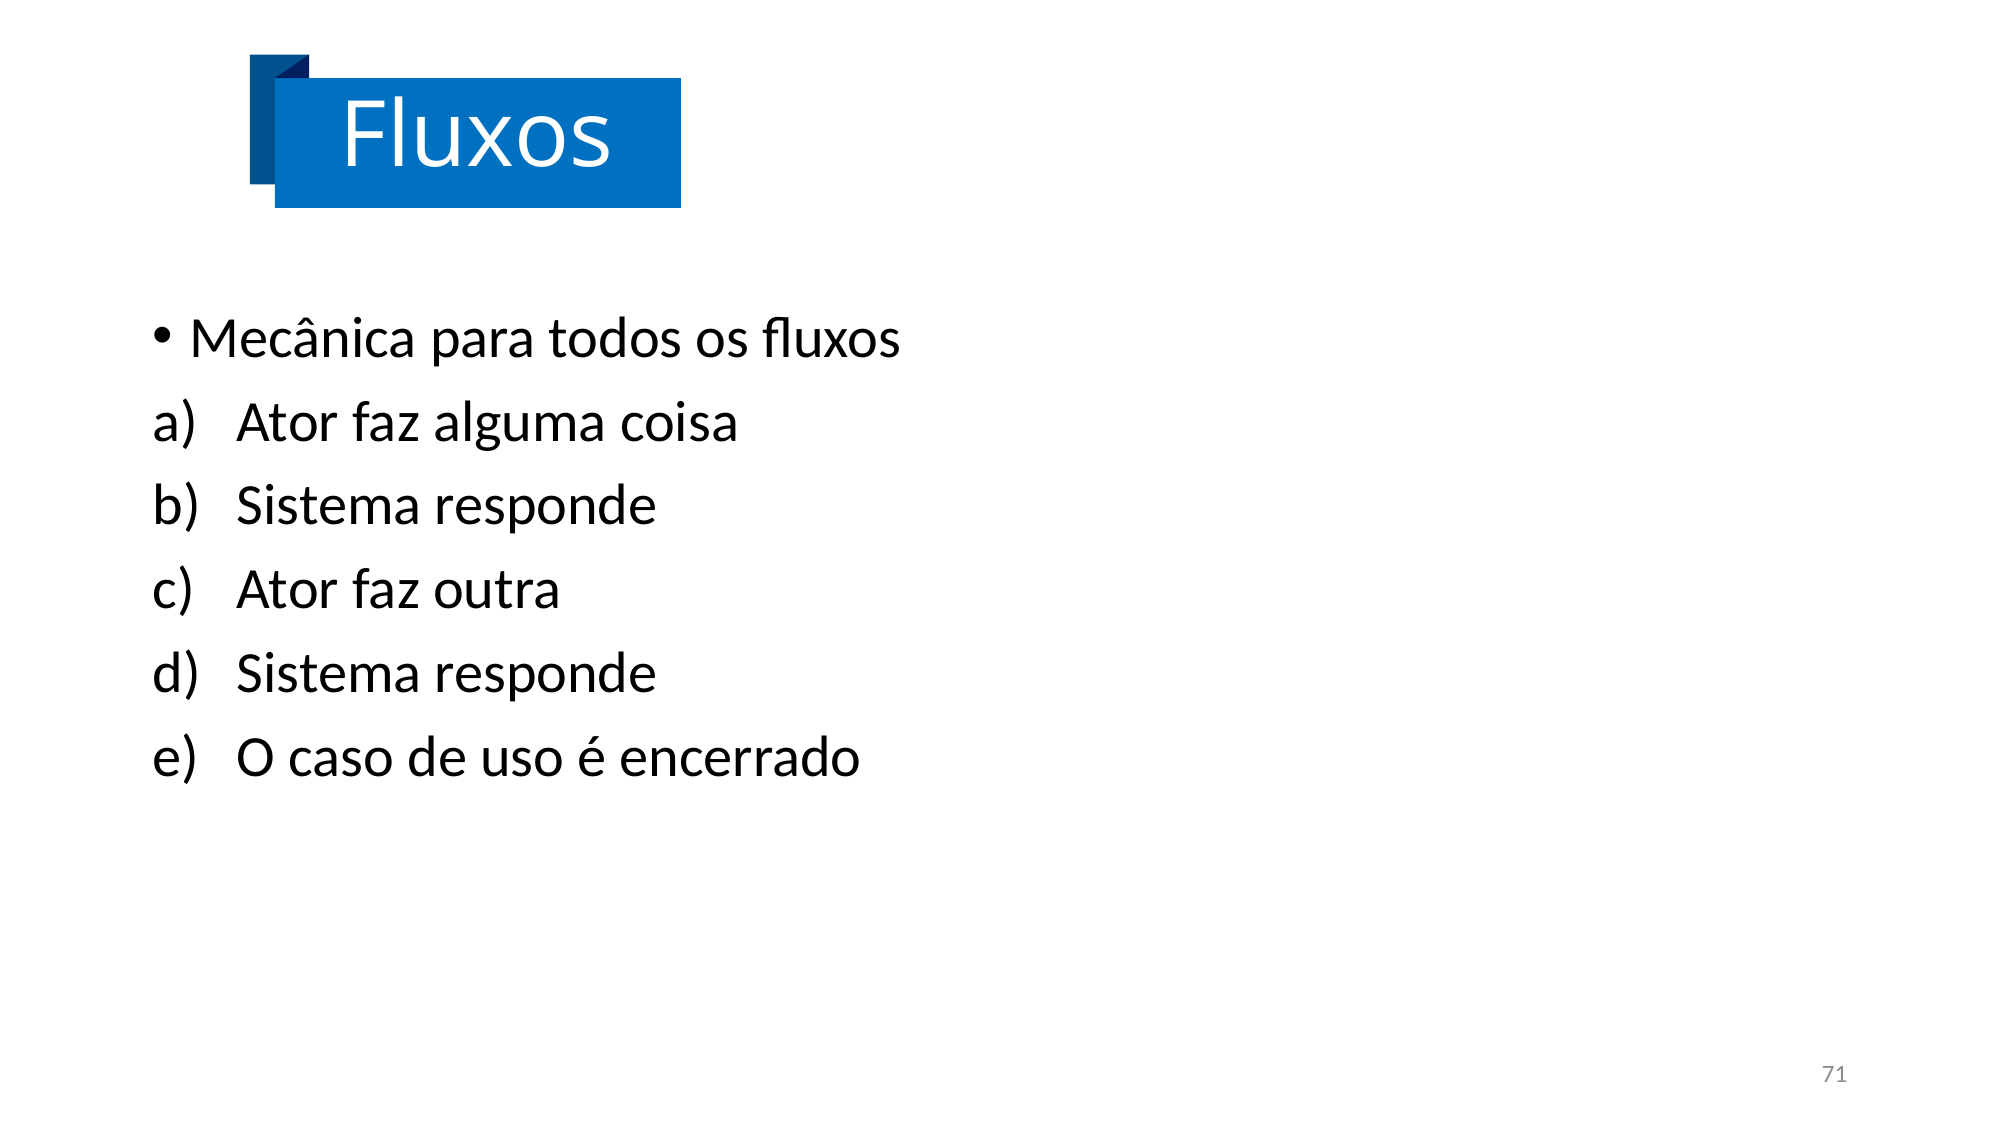

# Fluxos

Mecânica para todos os fluxos
Ator faz alguma coisa
Sistema responde
Ator faz outra
Sistema responde
O caso de uso é encerrado
71